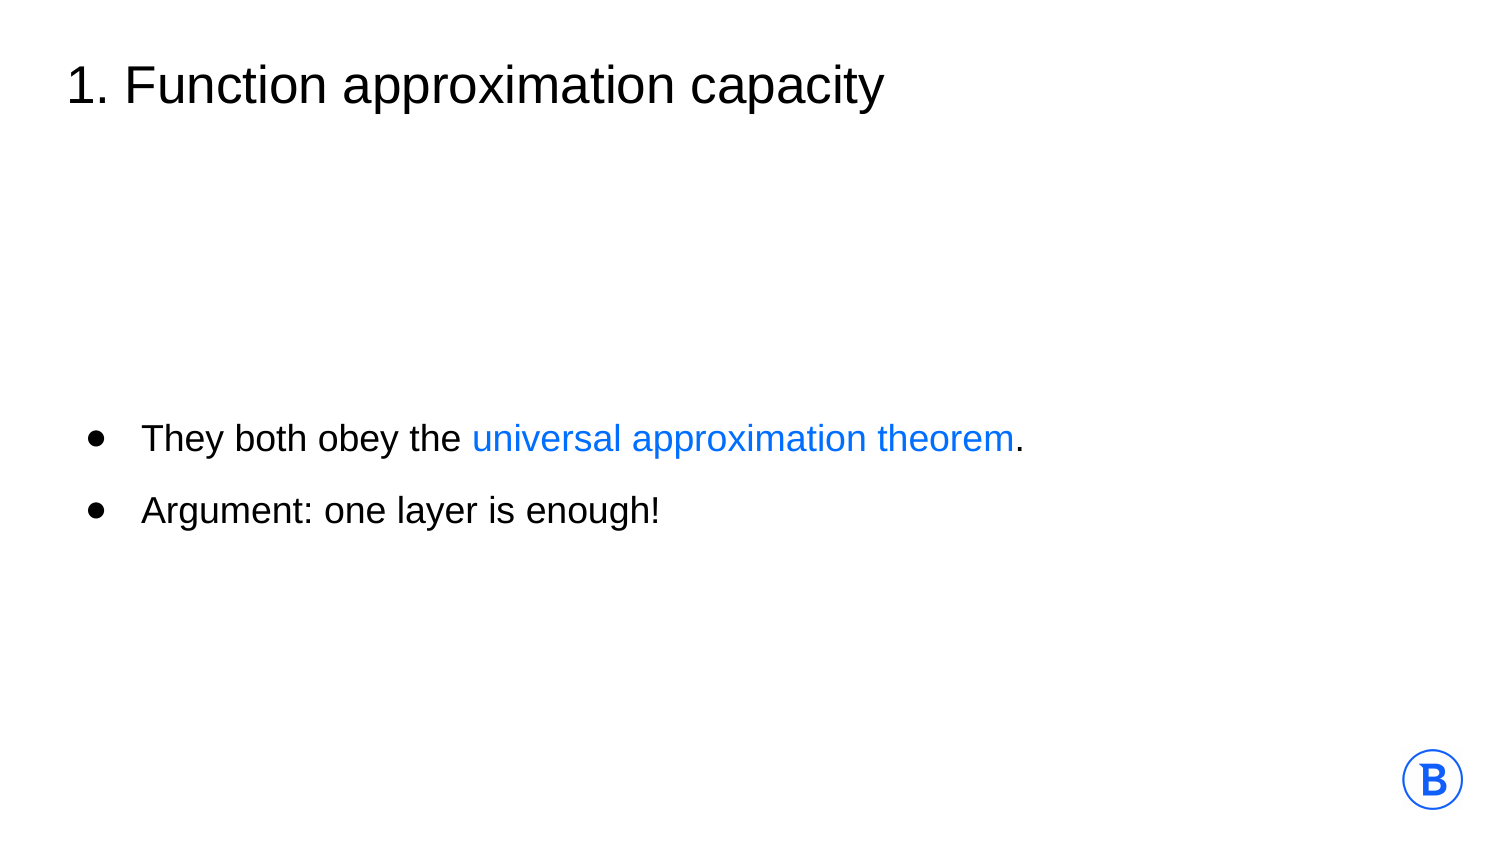

# 1. Function approximation capacity
They both obey the universal approximation theorem.
Argument: one layer is enough!